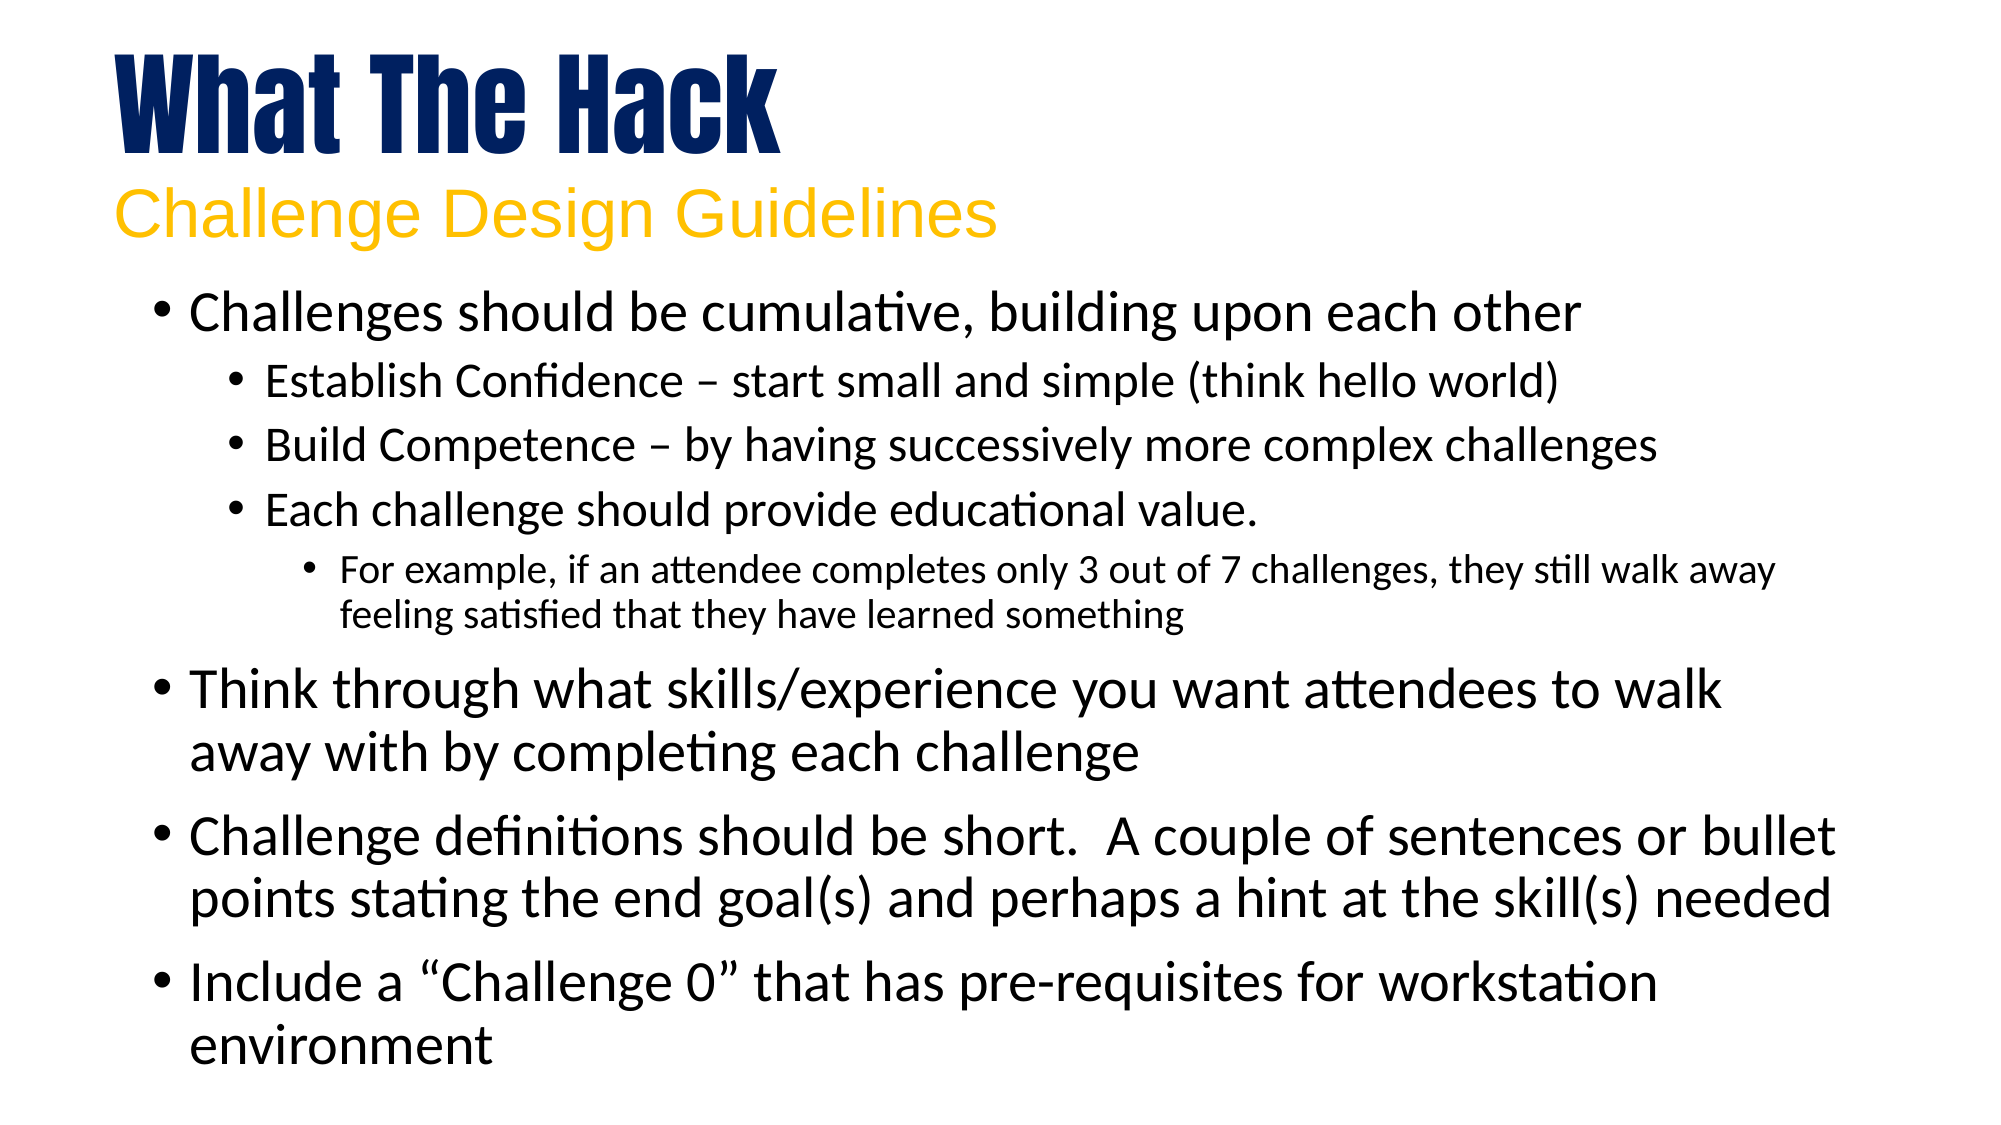

What The Hack
Challenge Design Guidelines
Challenges should be cumulative, building upon each other
Establish Confidence – start small and simple (think hello world)
Build Competence – by having successively more complex challenges
Each challenge should provide educational value.
For example, if an attendee completes only 3 out of 7 challenges, they still walk away feeling satisfied that they have learned something
Think through what skills/experience you want attendees to walk away with by completing each challenge
Challenge definitions should be short.  A couple of sentences or bullet points stating the end goal(s) and perhaps a hint at the skill(s) needed
Include a “Challenge 0” that has pre-requisites for workstation environment